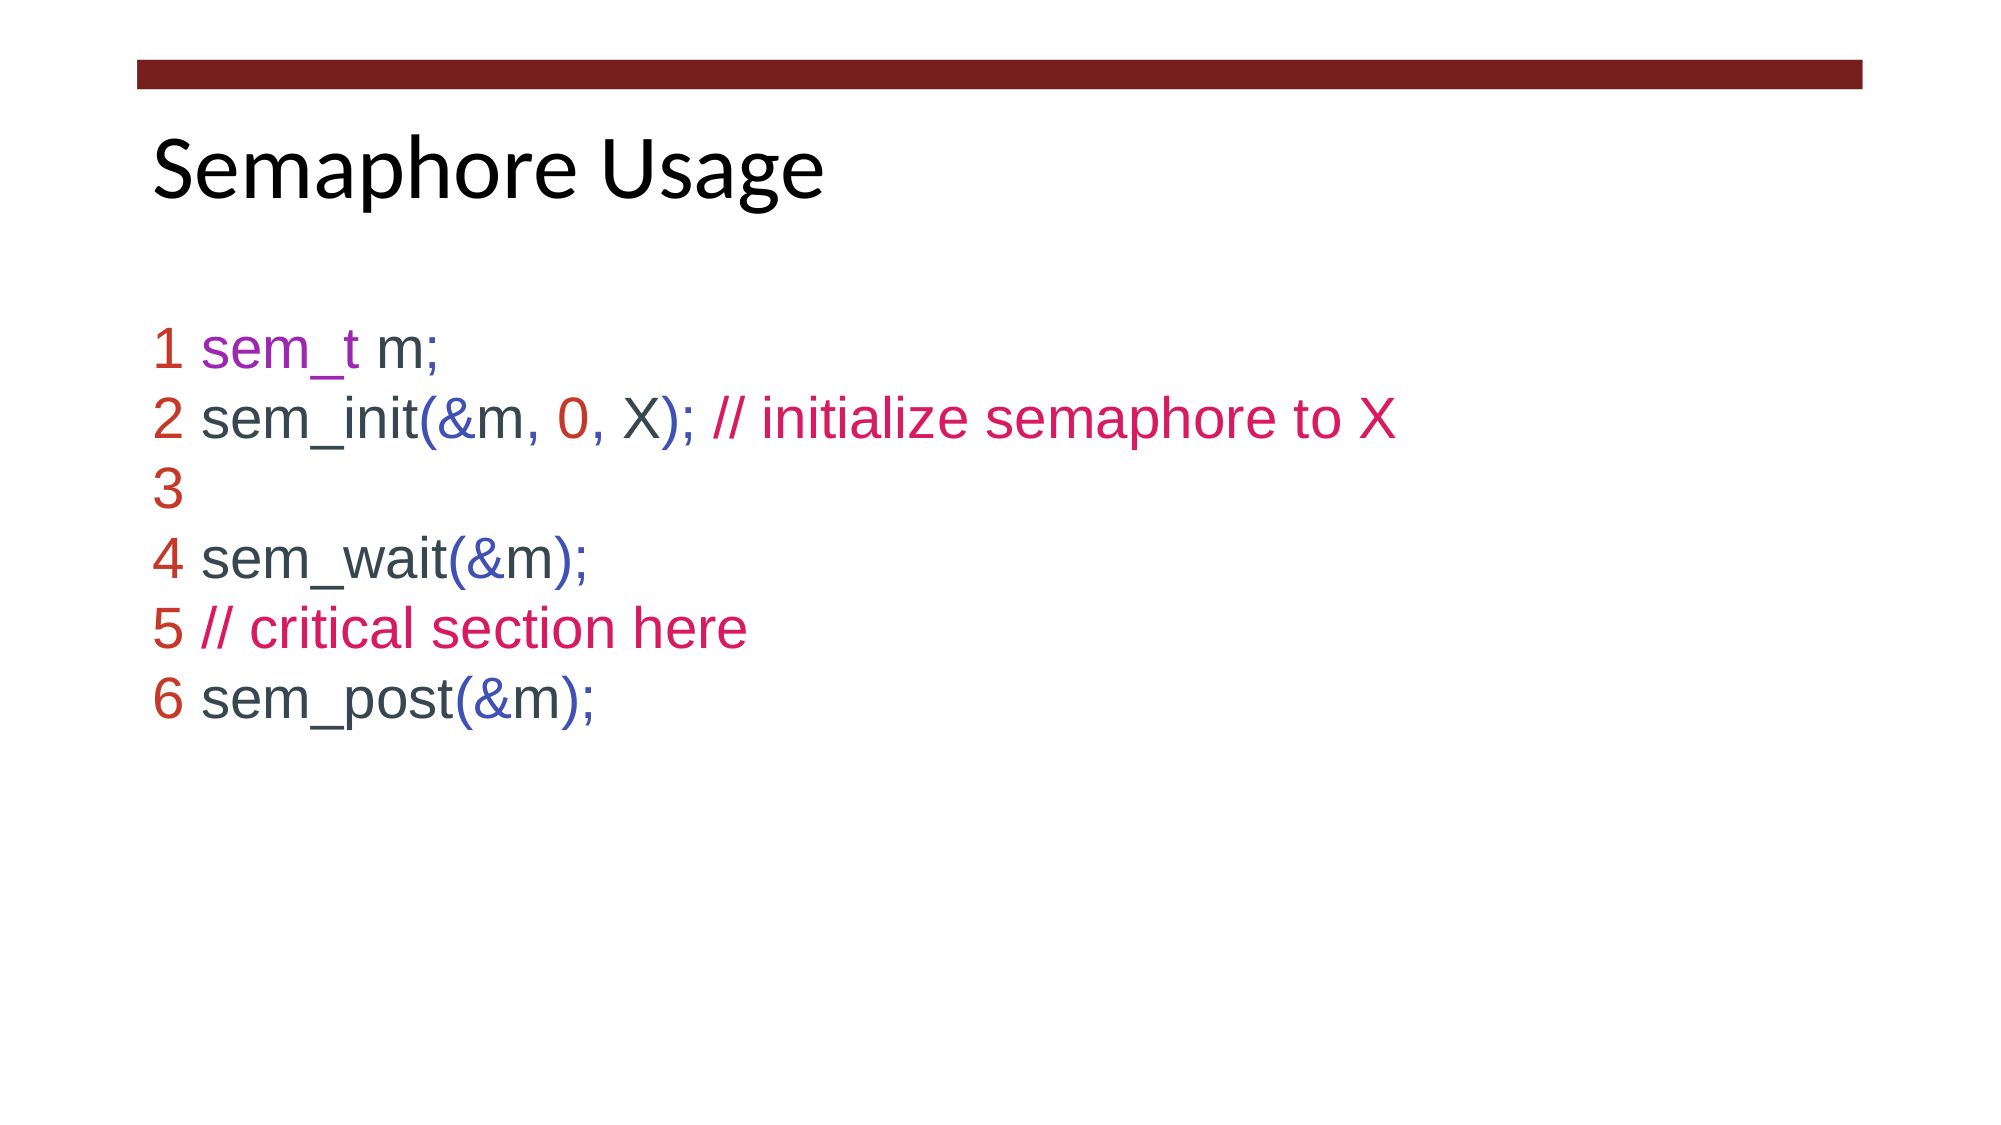

# Semaphore Usage

1 sem_t m;
2 sem_init(&m, 0, X); // initialize semaphore to X
3
4 sem_wait(&m);
5 // critical section here
6 sem_post(&m);